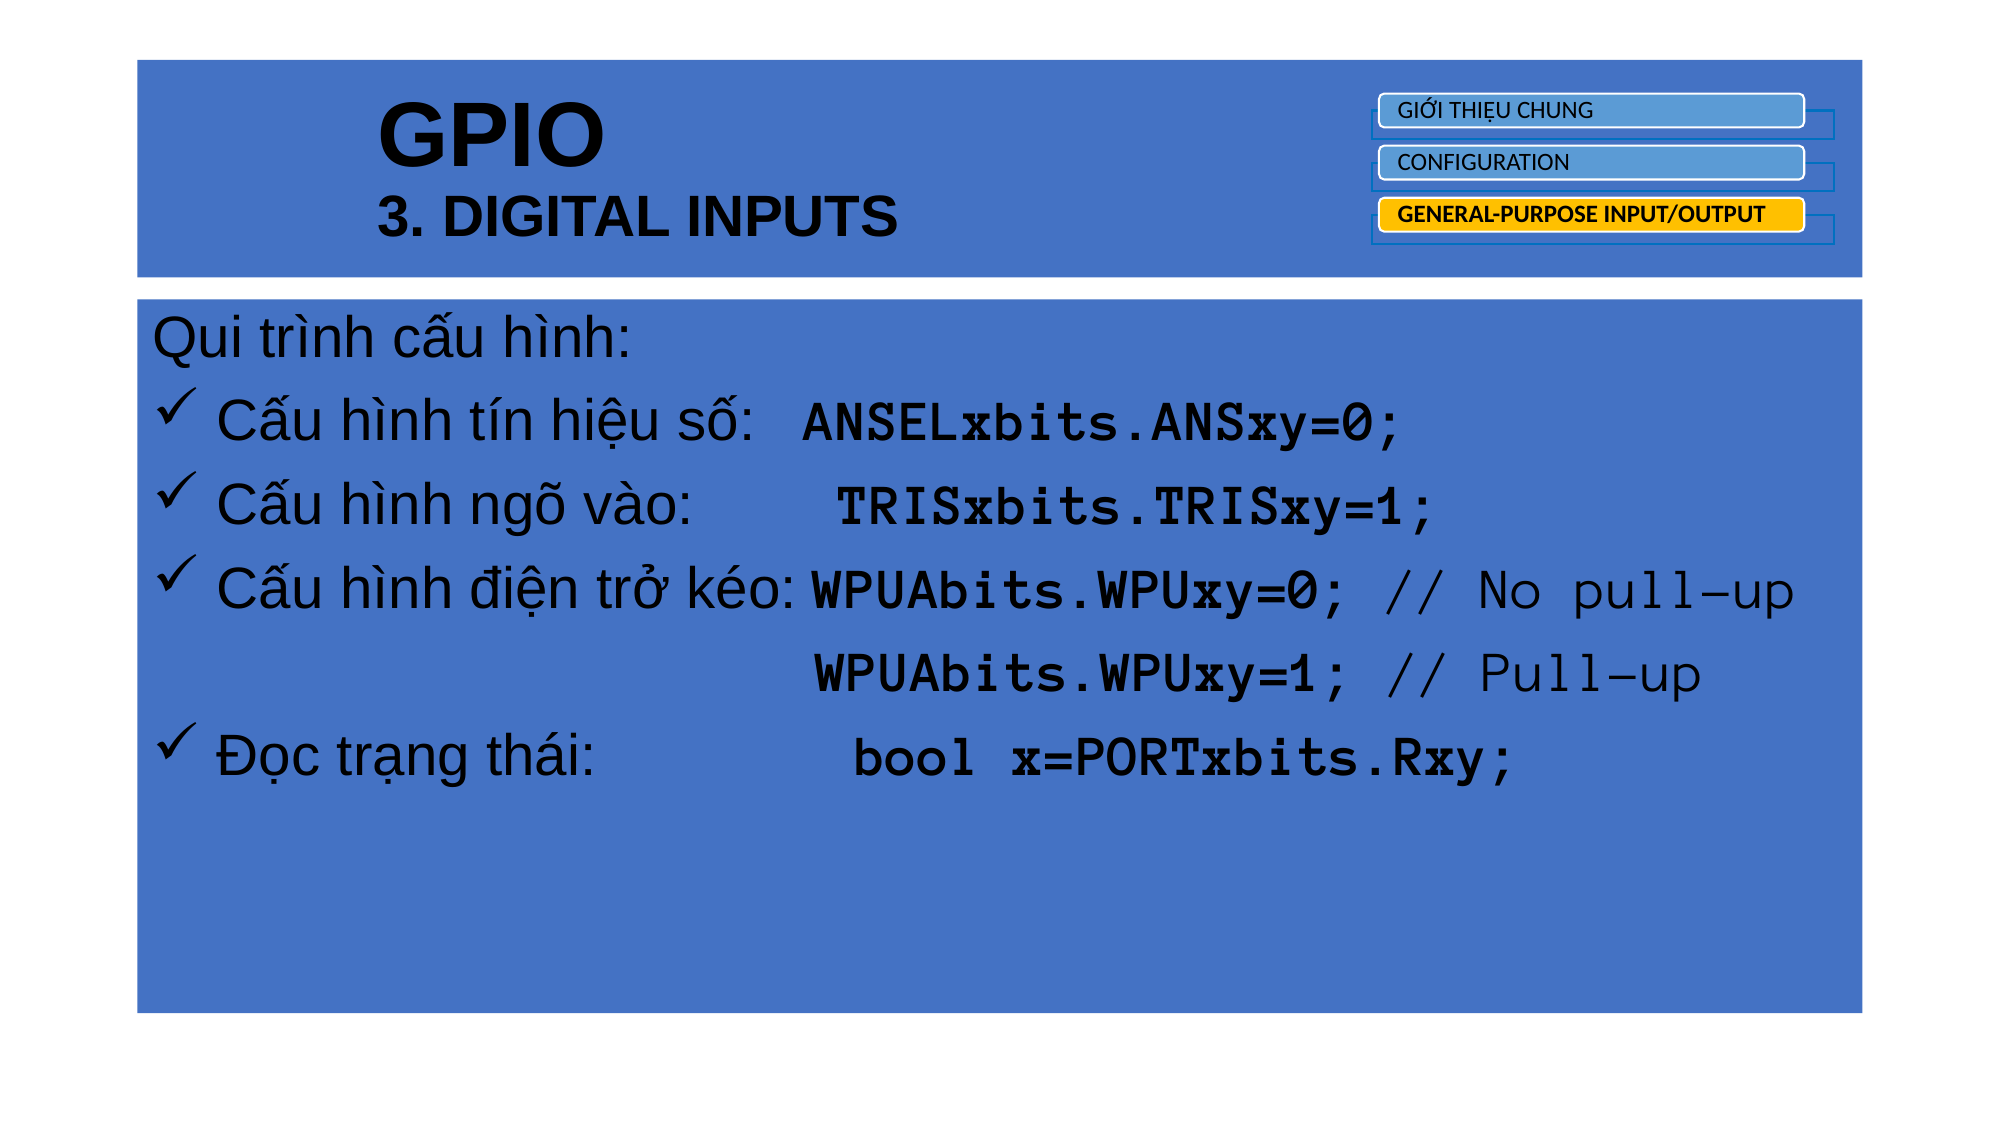

# GPIO 3. DIGITAL INPUTS
GIỚI THIỆU CHUNG

CONFIGURATION

GENERAL-PURPOSE INPUT/OUTPUT

Qui trình cấu hình:
 Cấu hình tín hiệu số:   ANSELxbits.ANSxy=0;
 Cấu hình ngõ vào:	   TRISxbits.TRISxy=1;
 Cấu hình điện trở kéo: WPUAbits.WPUxy=0; // No pull-up
				  WPUAbits.WPUxy=1; // Pull-up
 Đọc trạng thái:		    bool x=PORTxbits.Rxy;